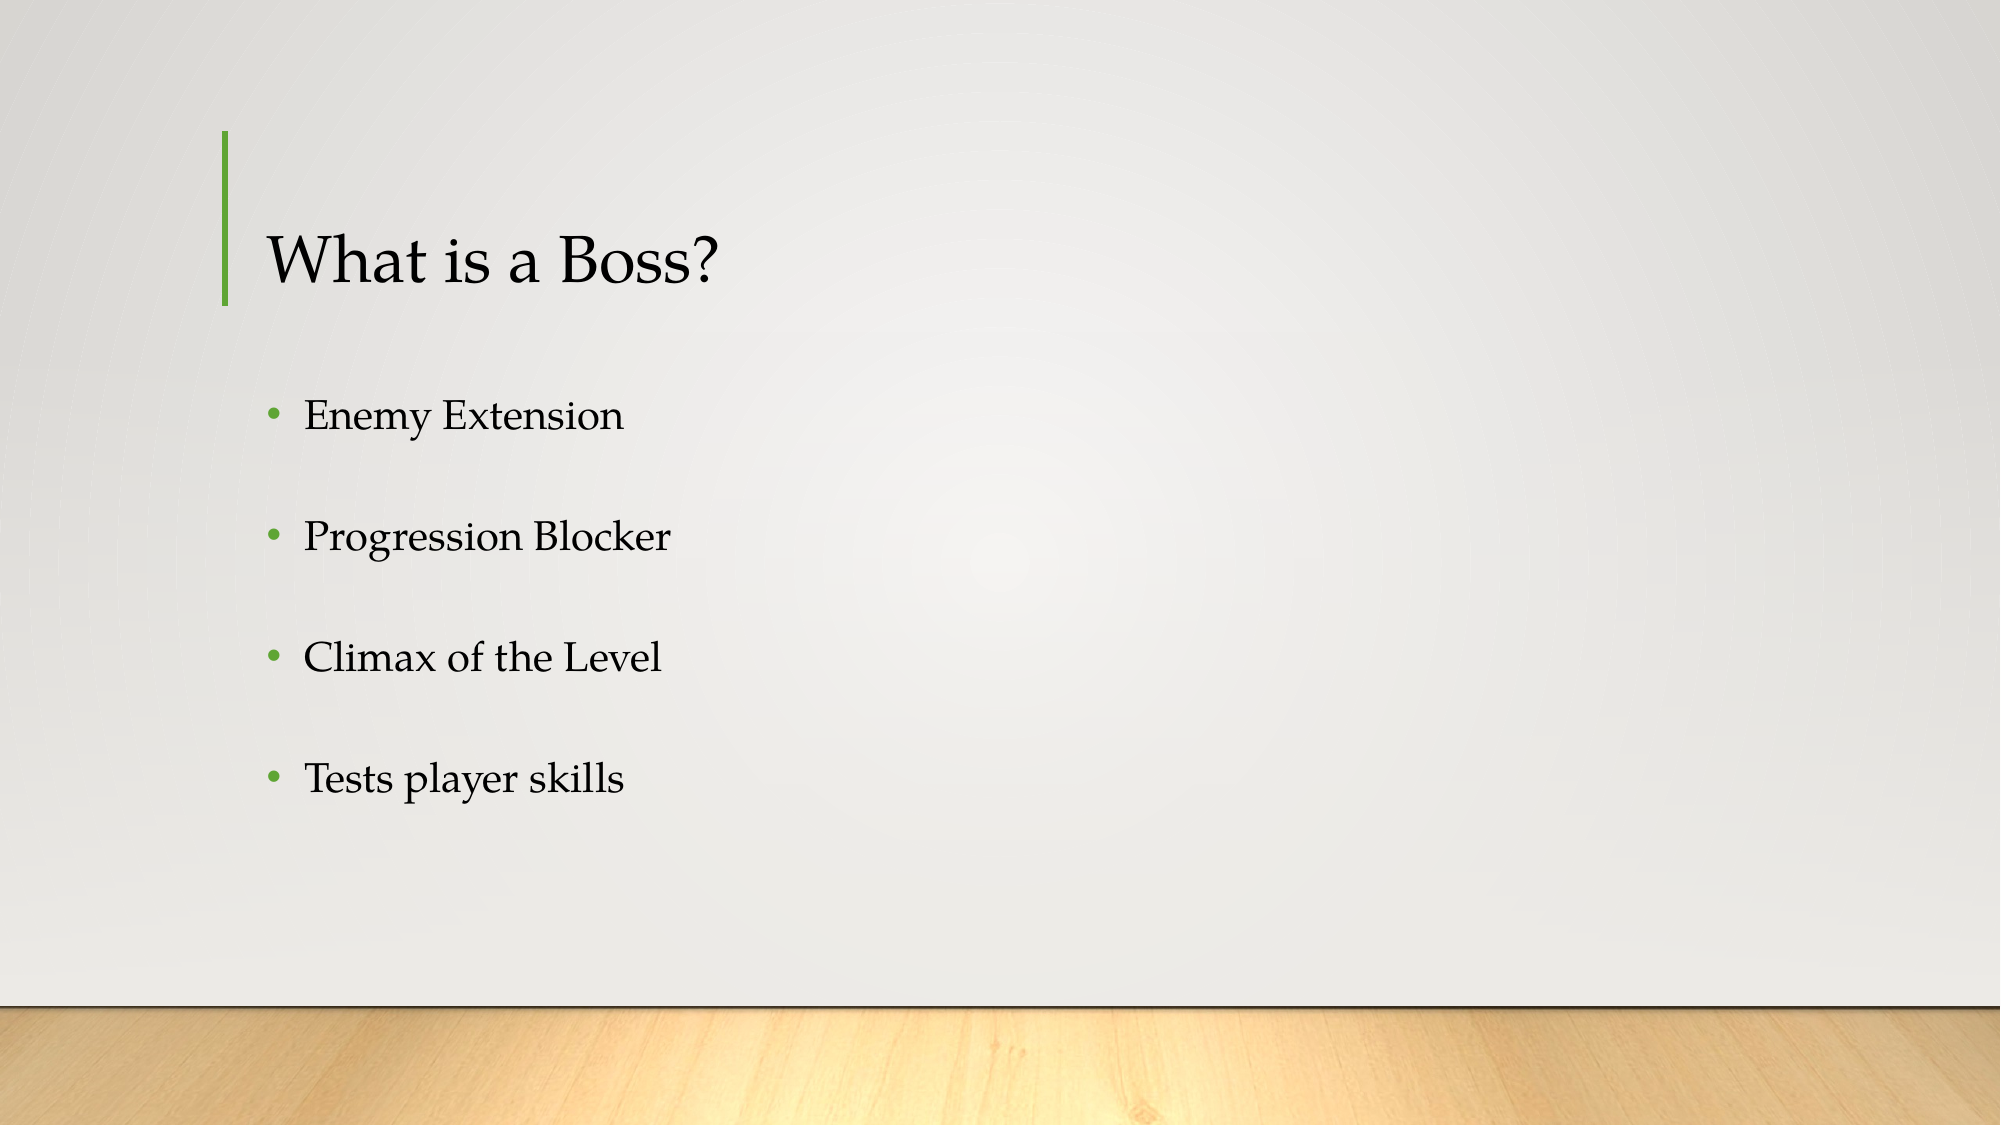

# What is a Boss?
Enemy Extension
Progression Blocker
Climax of the Level
Tests player skills